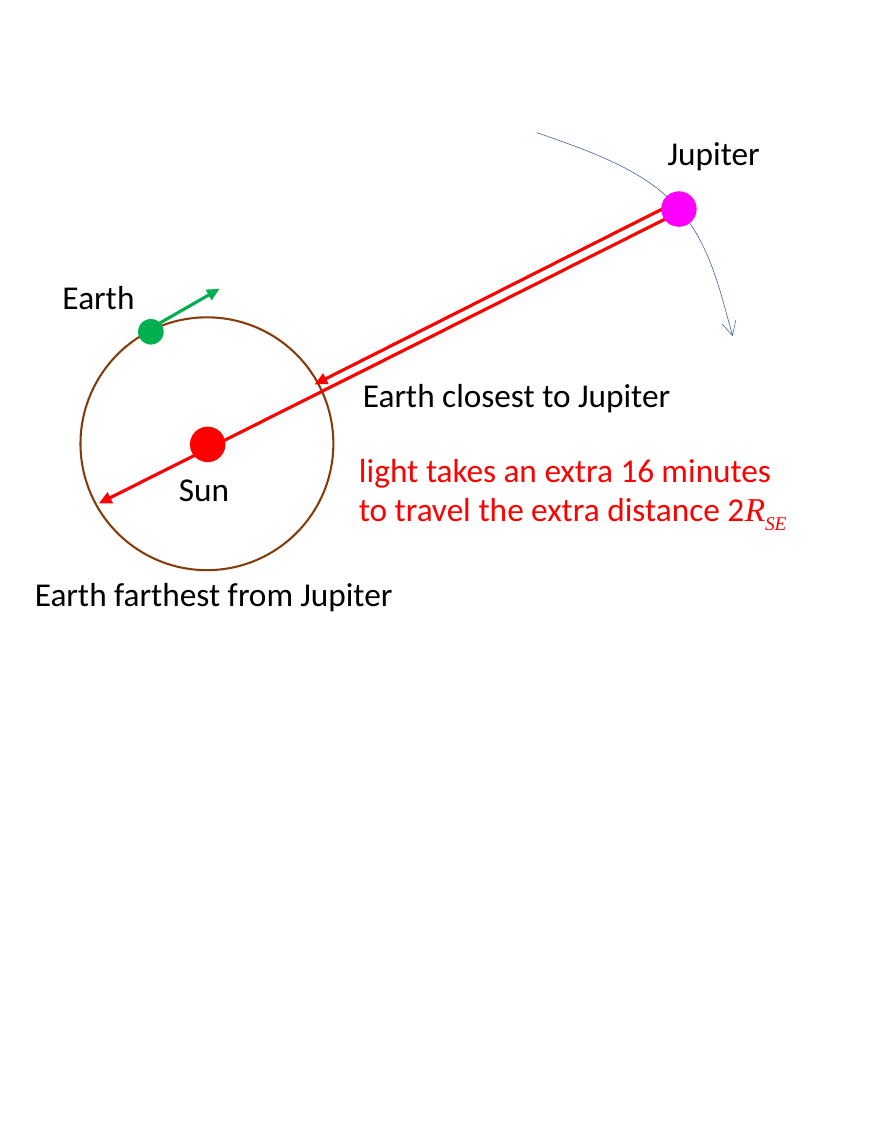

Jupiter

Earth

Earth closest to Jupiter

light takes an extra 16 minutes
to travel the extra distance 2RSE
Sun
Earth farthest from Jupiter